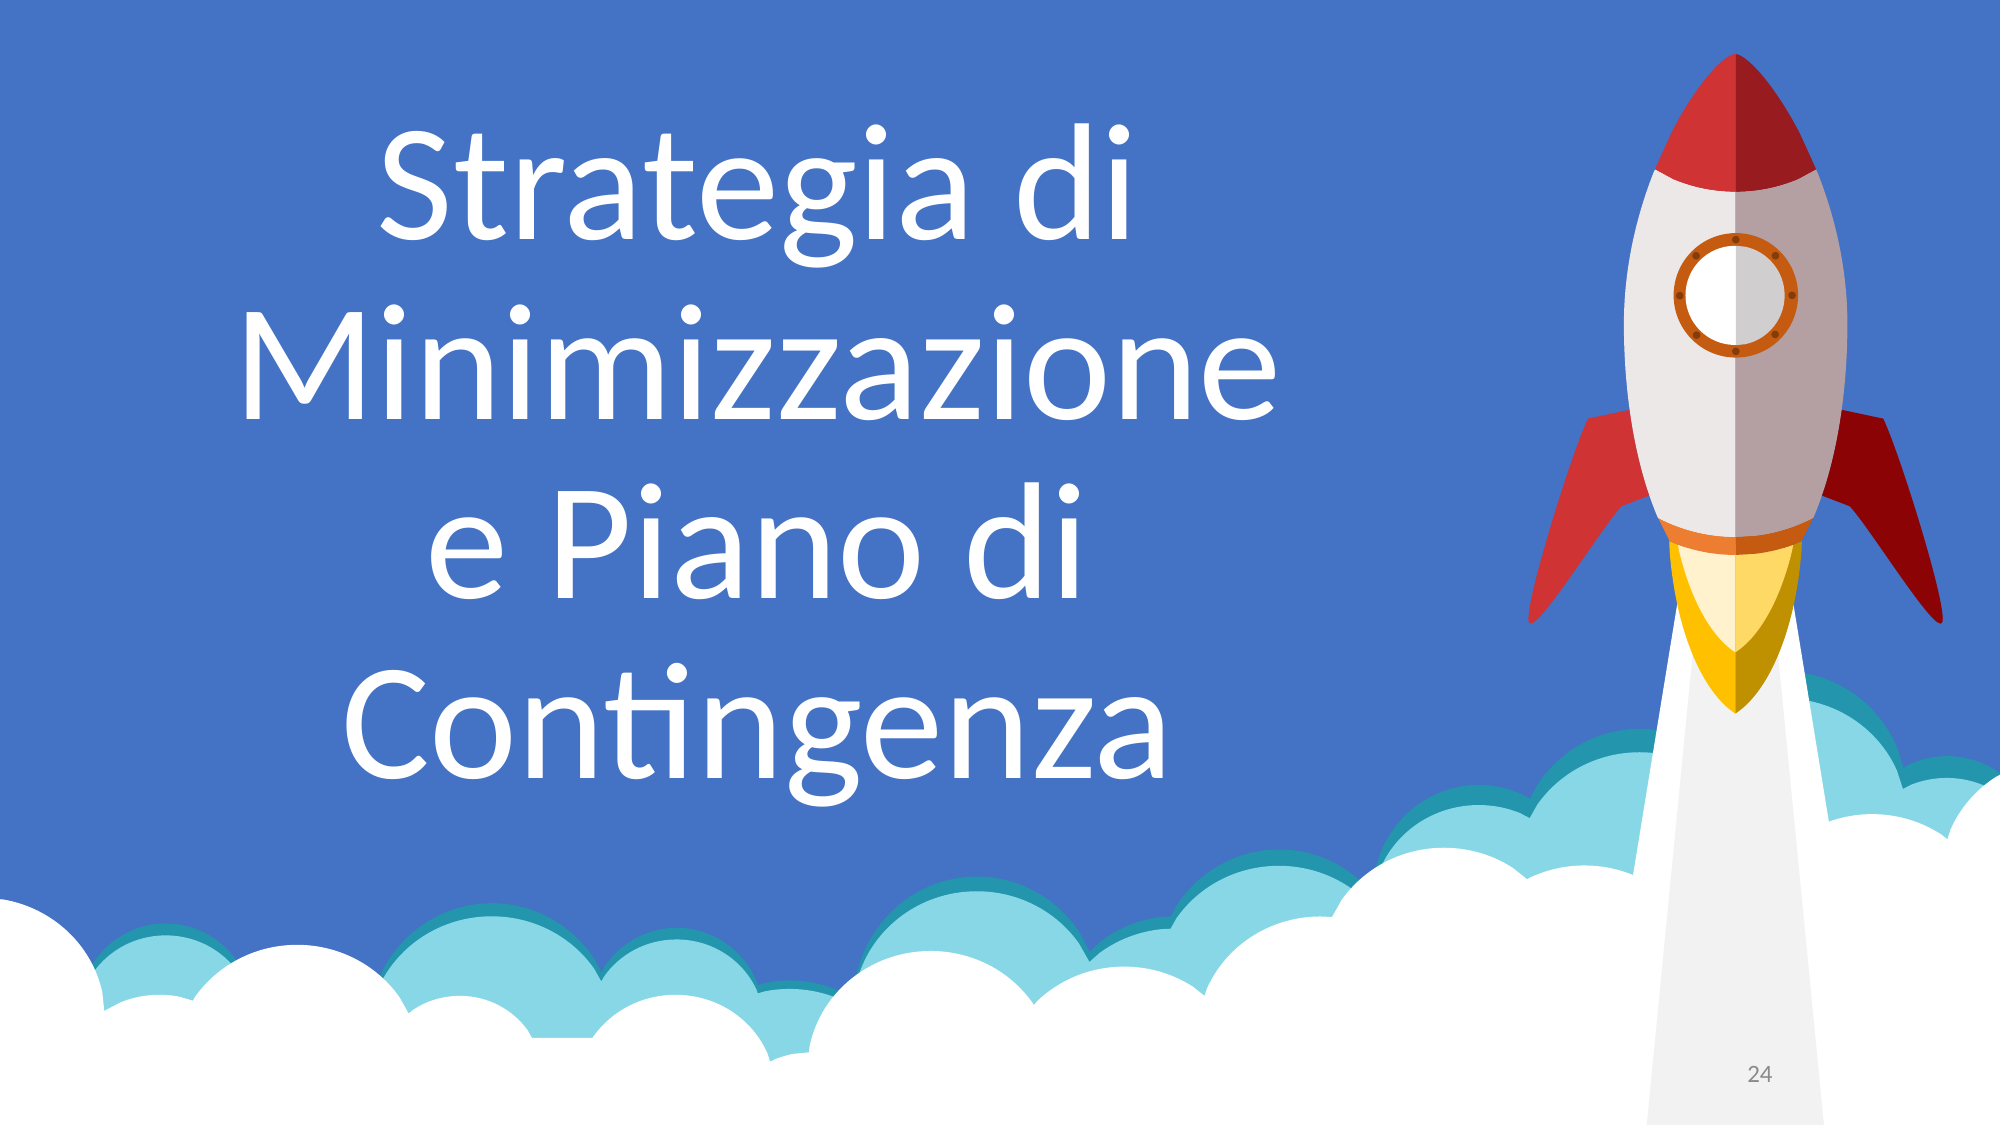

# Strategia di Minimizzazione e Piano di Contingenza
24